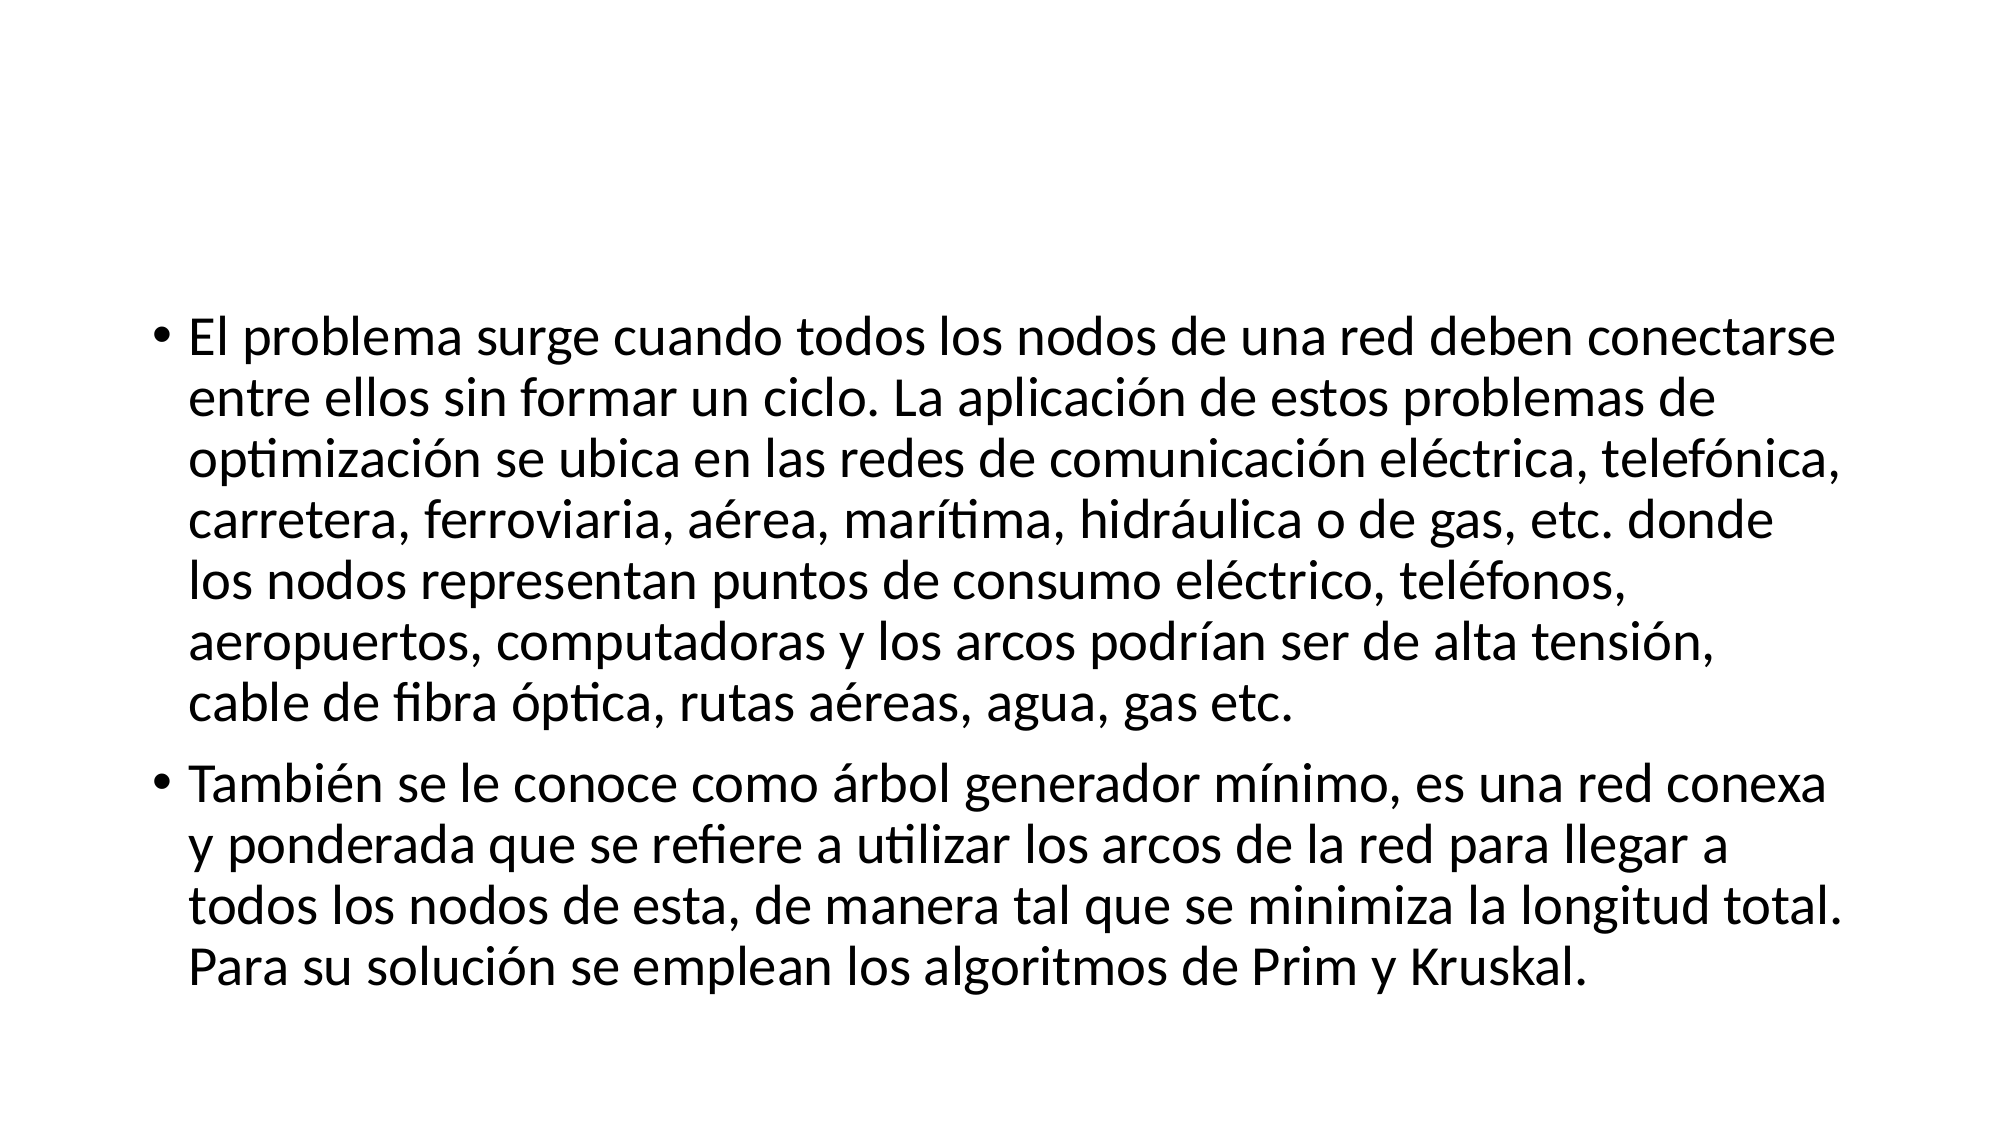

#
El problema surge cuando todos los nodos de una red deben conectarse entre ellos sin formar un ciclo. La aplicación de estos problemas de optimización se ubica en las redes de comunicación eléctrica, telefónica, carretera, ferroviaria, aérea, marítima, hidráulica o de gas, etc. donde los nodos representan puntos de consumo eléctrico, teléfonos, aeropuertos, computadoras y los arcos podrían ser de alta tensión, cable de fibra óptica, rutas aéreas, agua, gas etc.
También se le conoce como árbol generador mínimo, es una red conexa y ponderada que se refiere a utilizar los arcos de la red para llegar a todos los nodos de esta, de manera tal que se minimiza la longitud total. Para su solución se emplean los algoritmos de Prim y Kruskal.